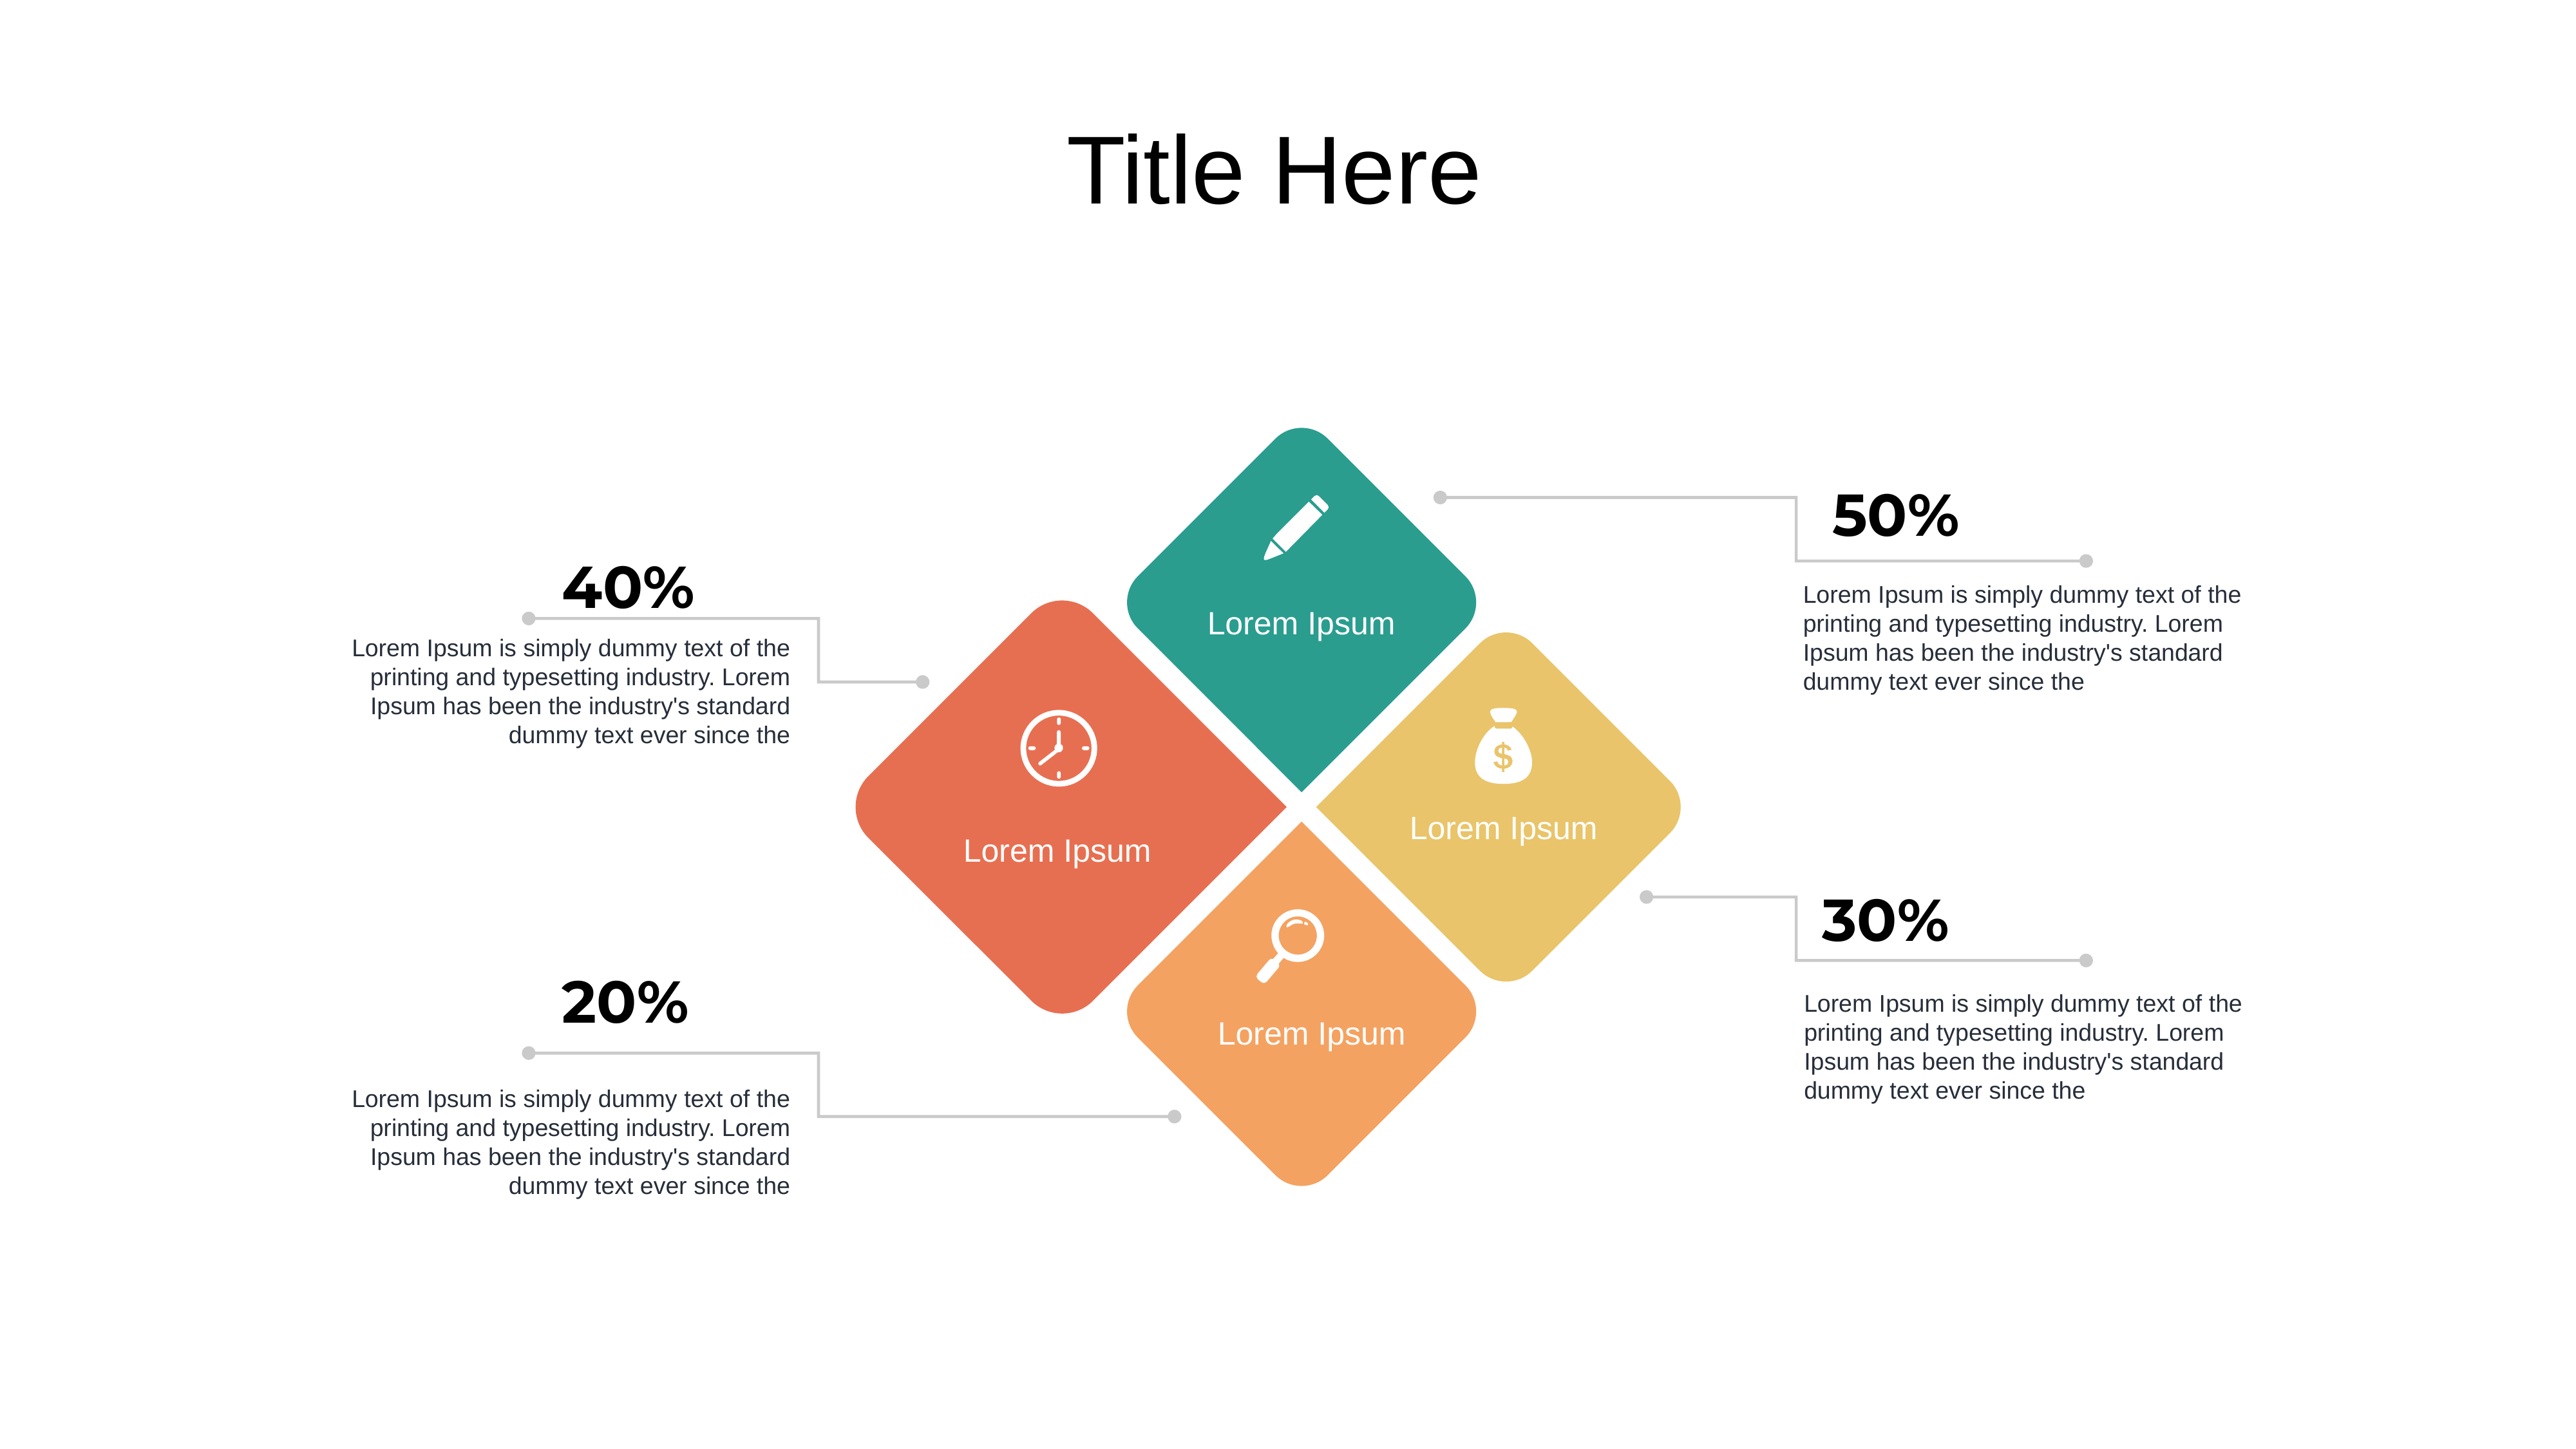

# Title Here

50%

40%
Lorem Ipsum is simply dummy text of the printing and typesetting industry. Lorem Ipsum has been the industry's standard dummy text ever since the
Lorem Ipsum

Lorem Ipsum is simply dummy text of the printing and typesetting industry. Lorem Ipsum has been the industry's standard dummy text ever since the

Lorem Ipsum

Lorem Ipsum
30%

20%
Lorem Ipsum is simply dummy text of the printing and typesetting industry. Lorem Ipsum has been the industry's standard dummy text ever since the
Lorem Ipsum

Lorem Ipsum is simply dummy text of the printing and typesetting industry. Lorem Ipsum has been the industry's standard dummy text ever since the